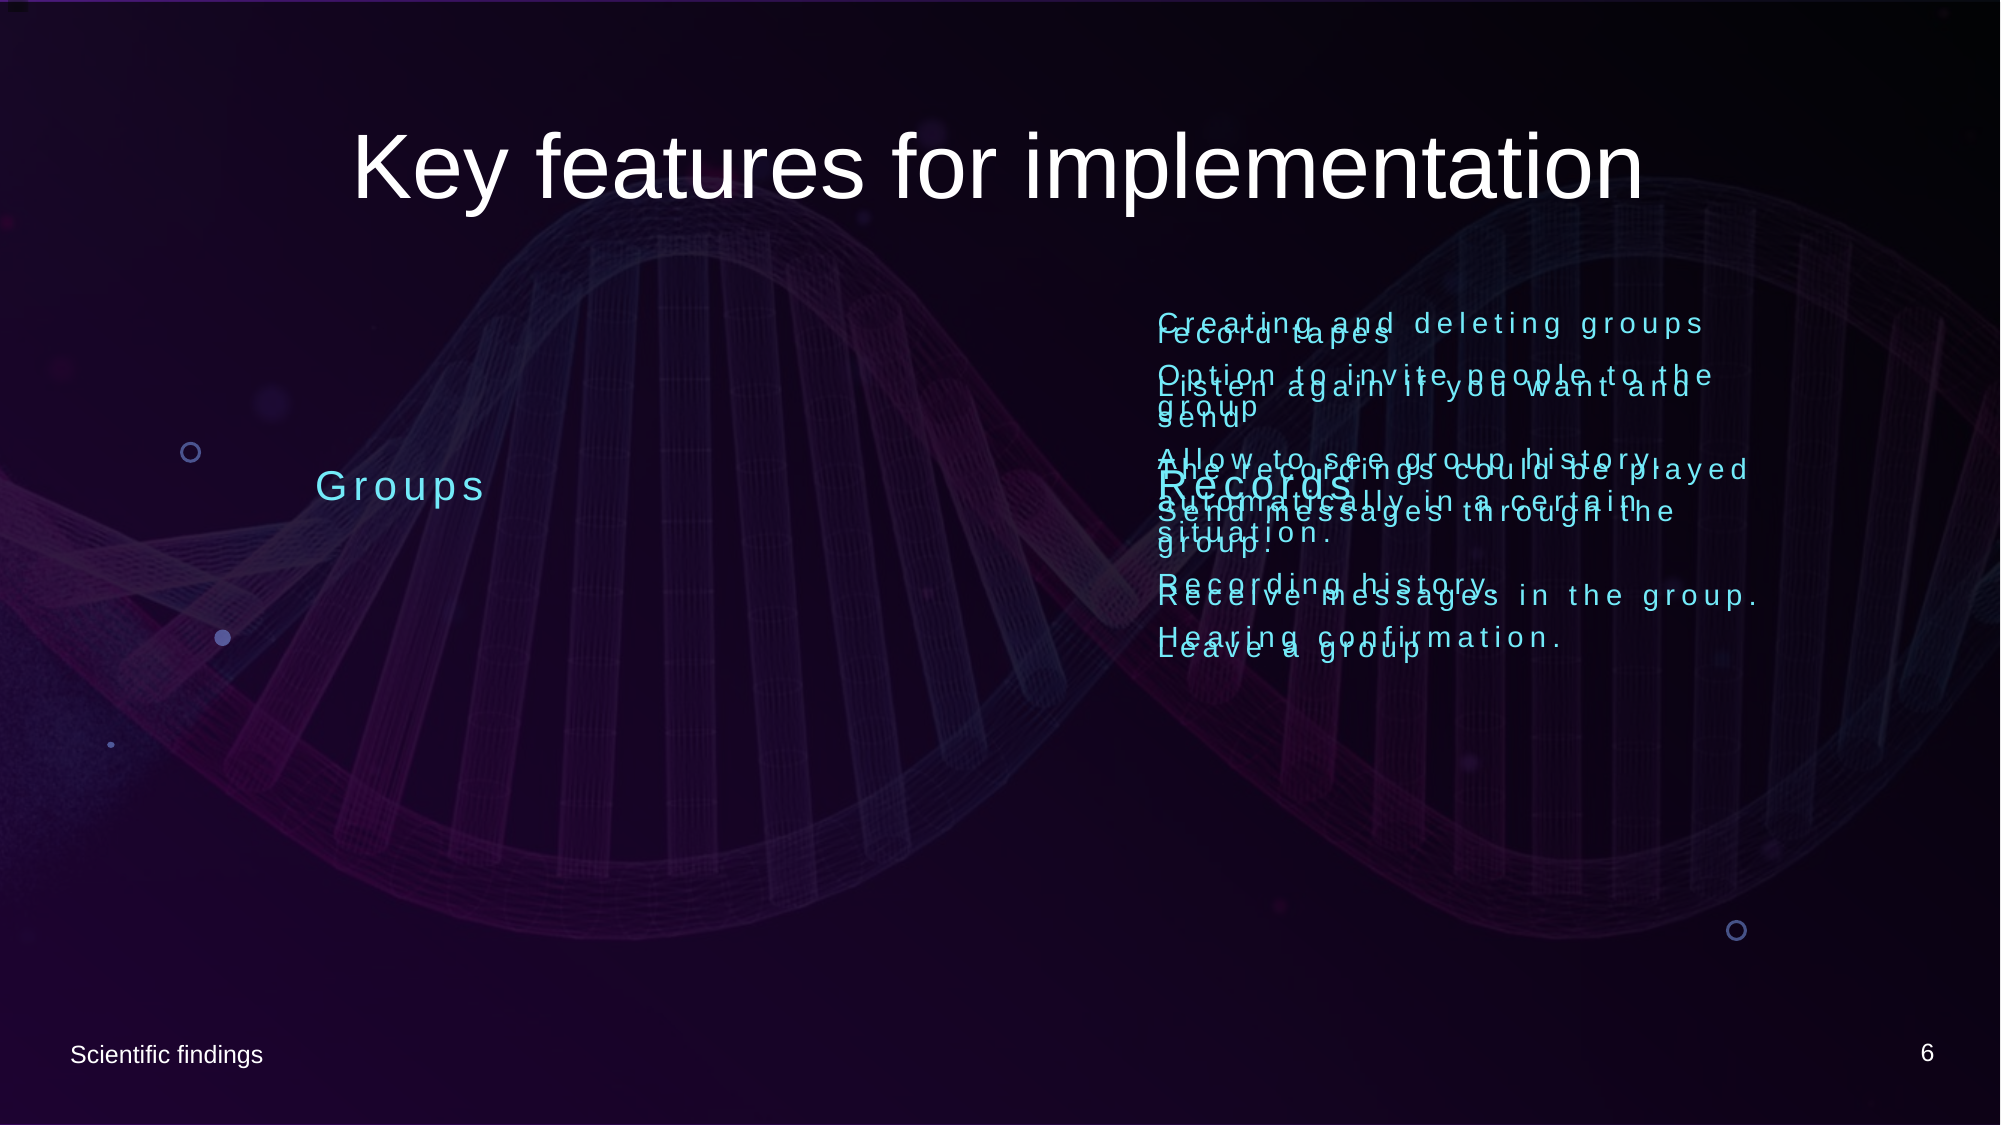

# Key features for implementation
Records
Groups
Creating and deleting groups
Option to invite people to the group
Allow to see group history.
Send messages through the group.
Receive messages in the group.
Leave a group
record tapes
Listen again if you want and send
The recordings could be played automatically in a certain situation.
Recording history.
Hearing confirmation.
6
Scientific findings